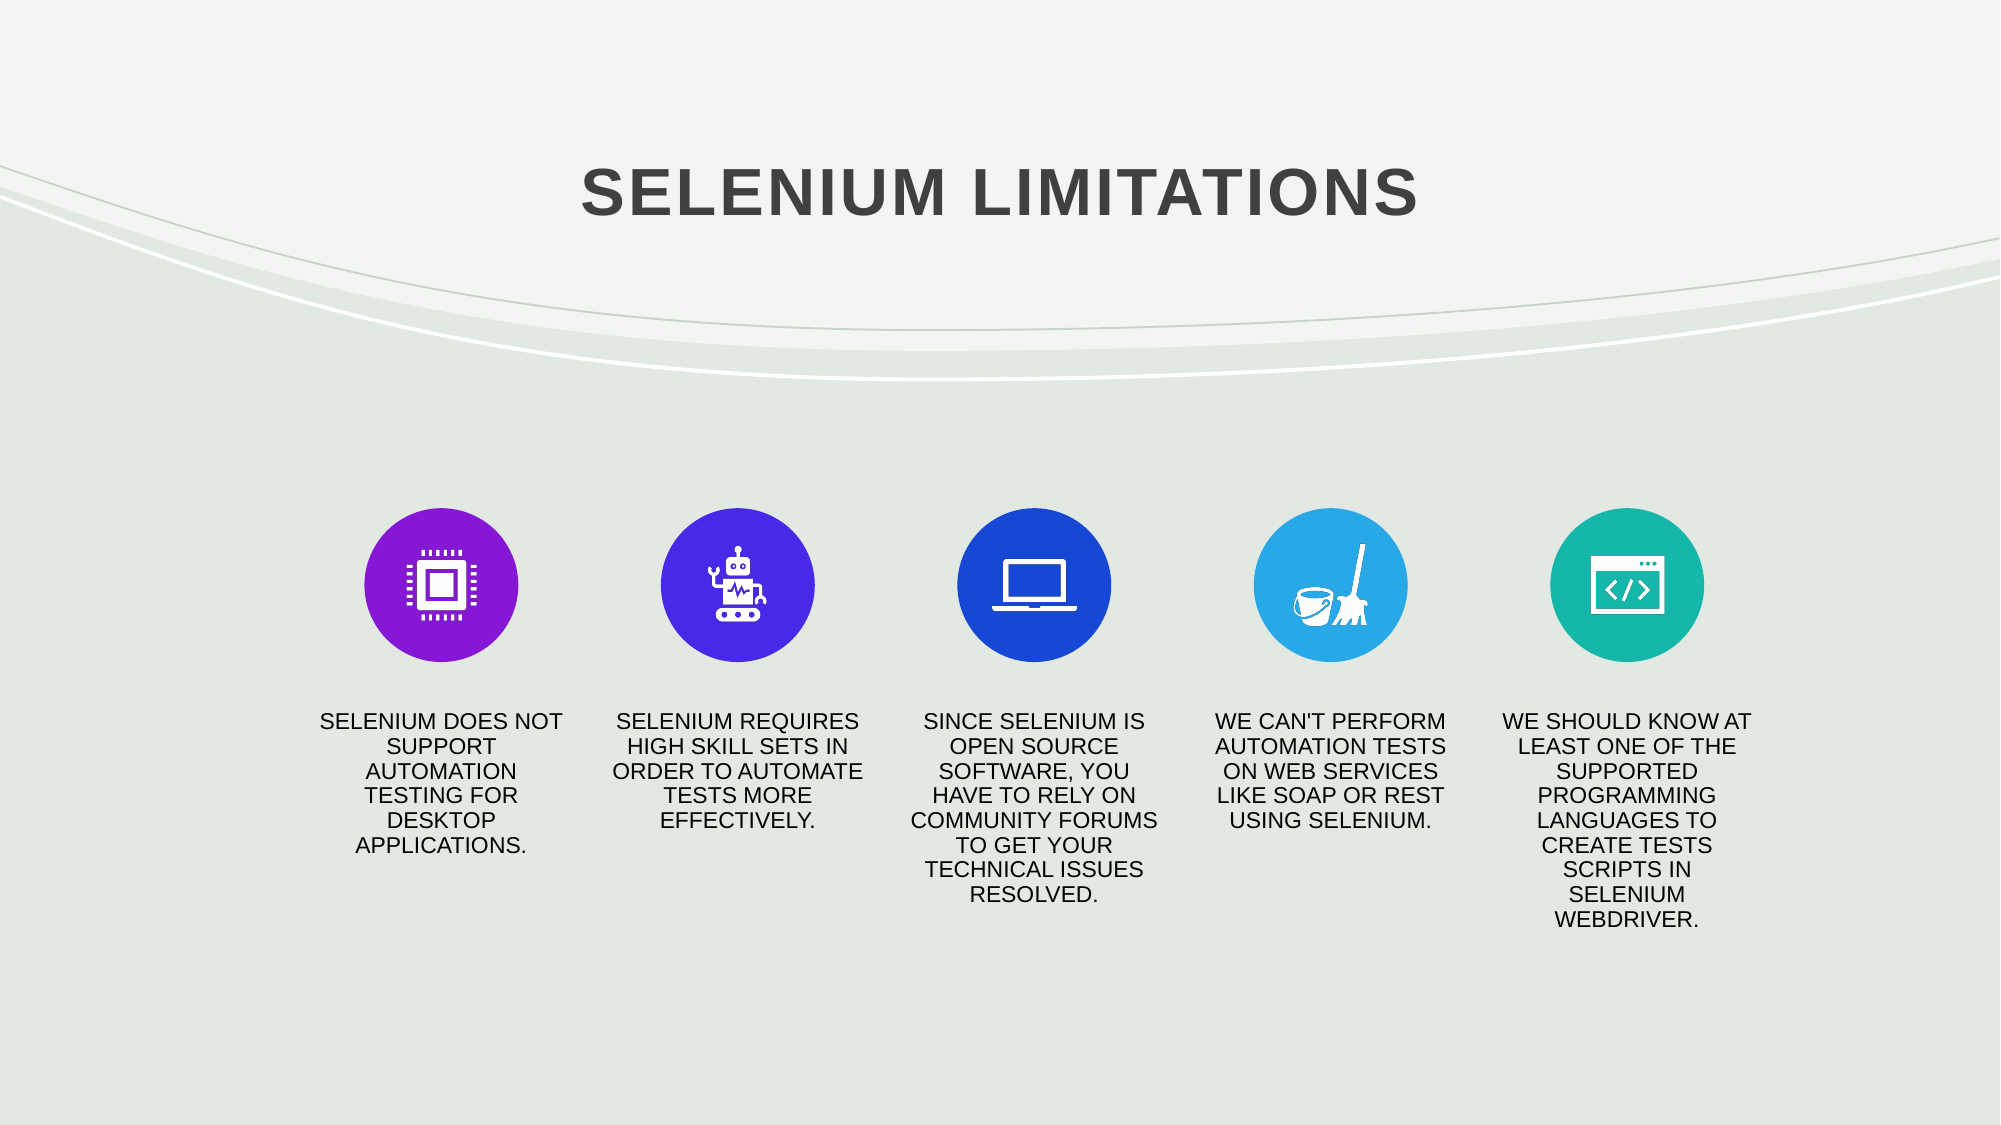

# SELENIUM LIMITATIONS
Selenium does not support automation testing for desktop applications.
Selenium requires high skill sets in order to automate tests more effectively.
Since Selenium is open source software, you have to rely on community forums to get your technical issues resolved.
We can't perform automation tests on web services like SOAP or REST using Selenium.
We should know at least one of the supported programming languages to create tests scripts in Selenium WebDriver.